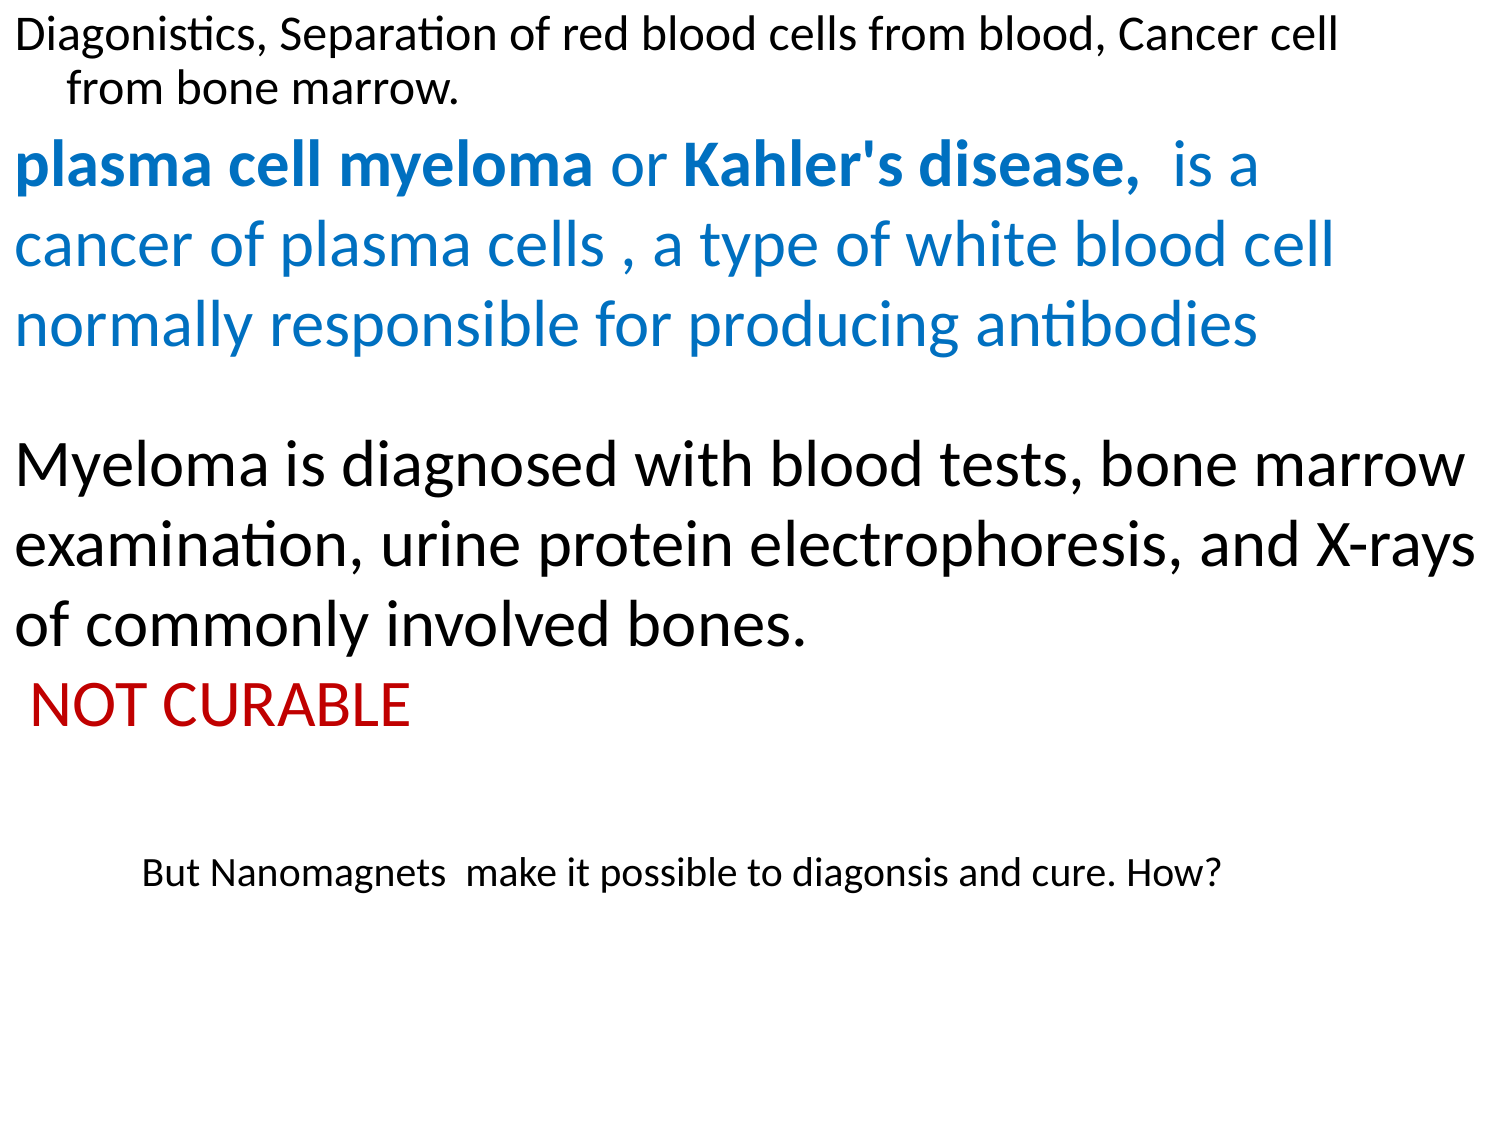

Diagonistics, Separation of red blood cells from blood, Cancer cell from bone marrow.
plasma cell myeloma or Kahler's disease,  is a cancer of plasma cells , a type of white blood cell normally responsible for producing antibodies
Myeloma is diagnosed with blood tests, bone marrow examination, urine protein electrophoresis, and X-rays of commonly involved bones.
 NOT CURABLE
But Nanomagnets  make it possible to diagonsis and cure. How?

63